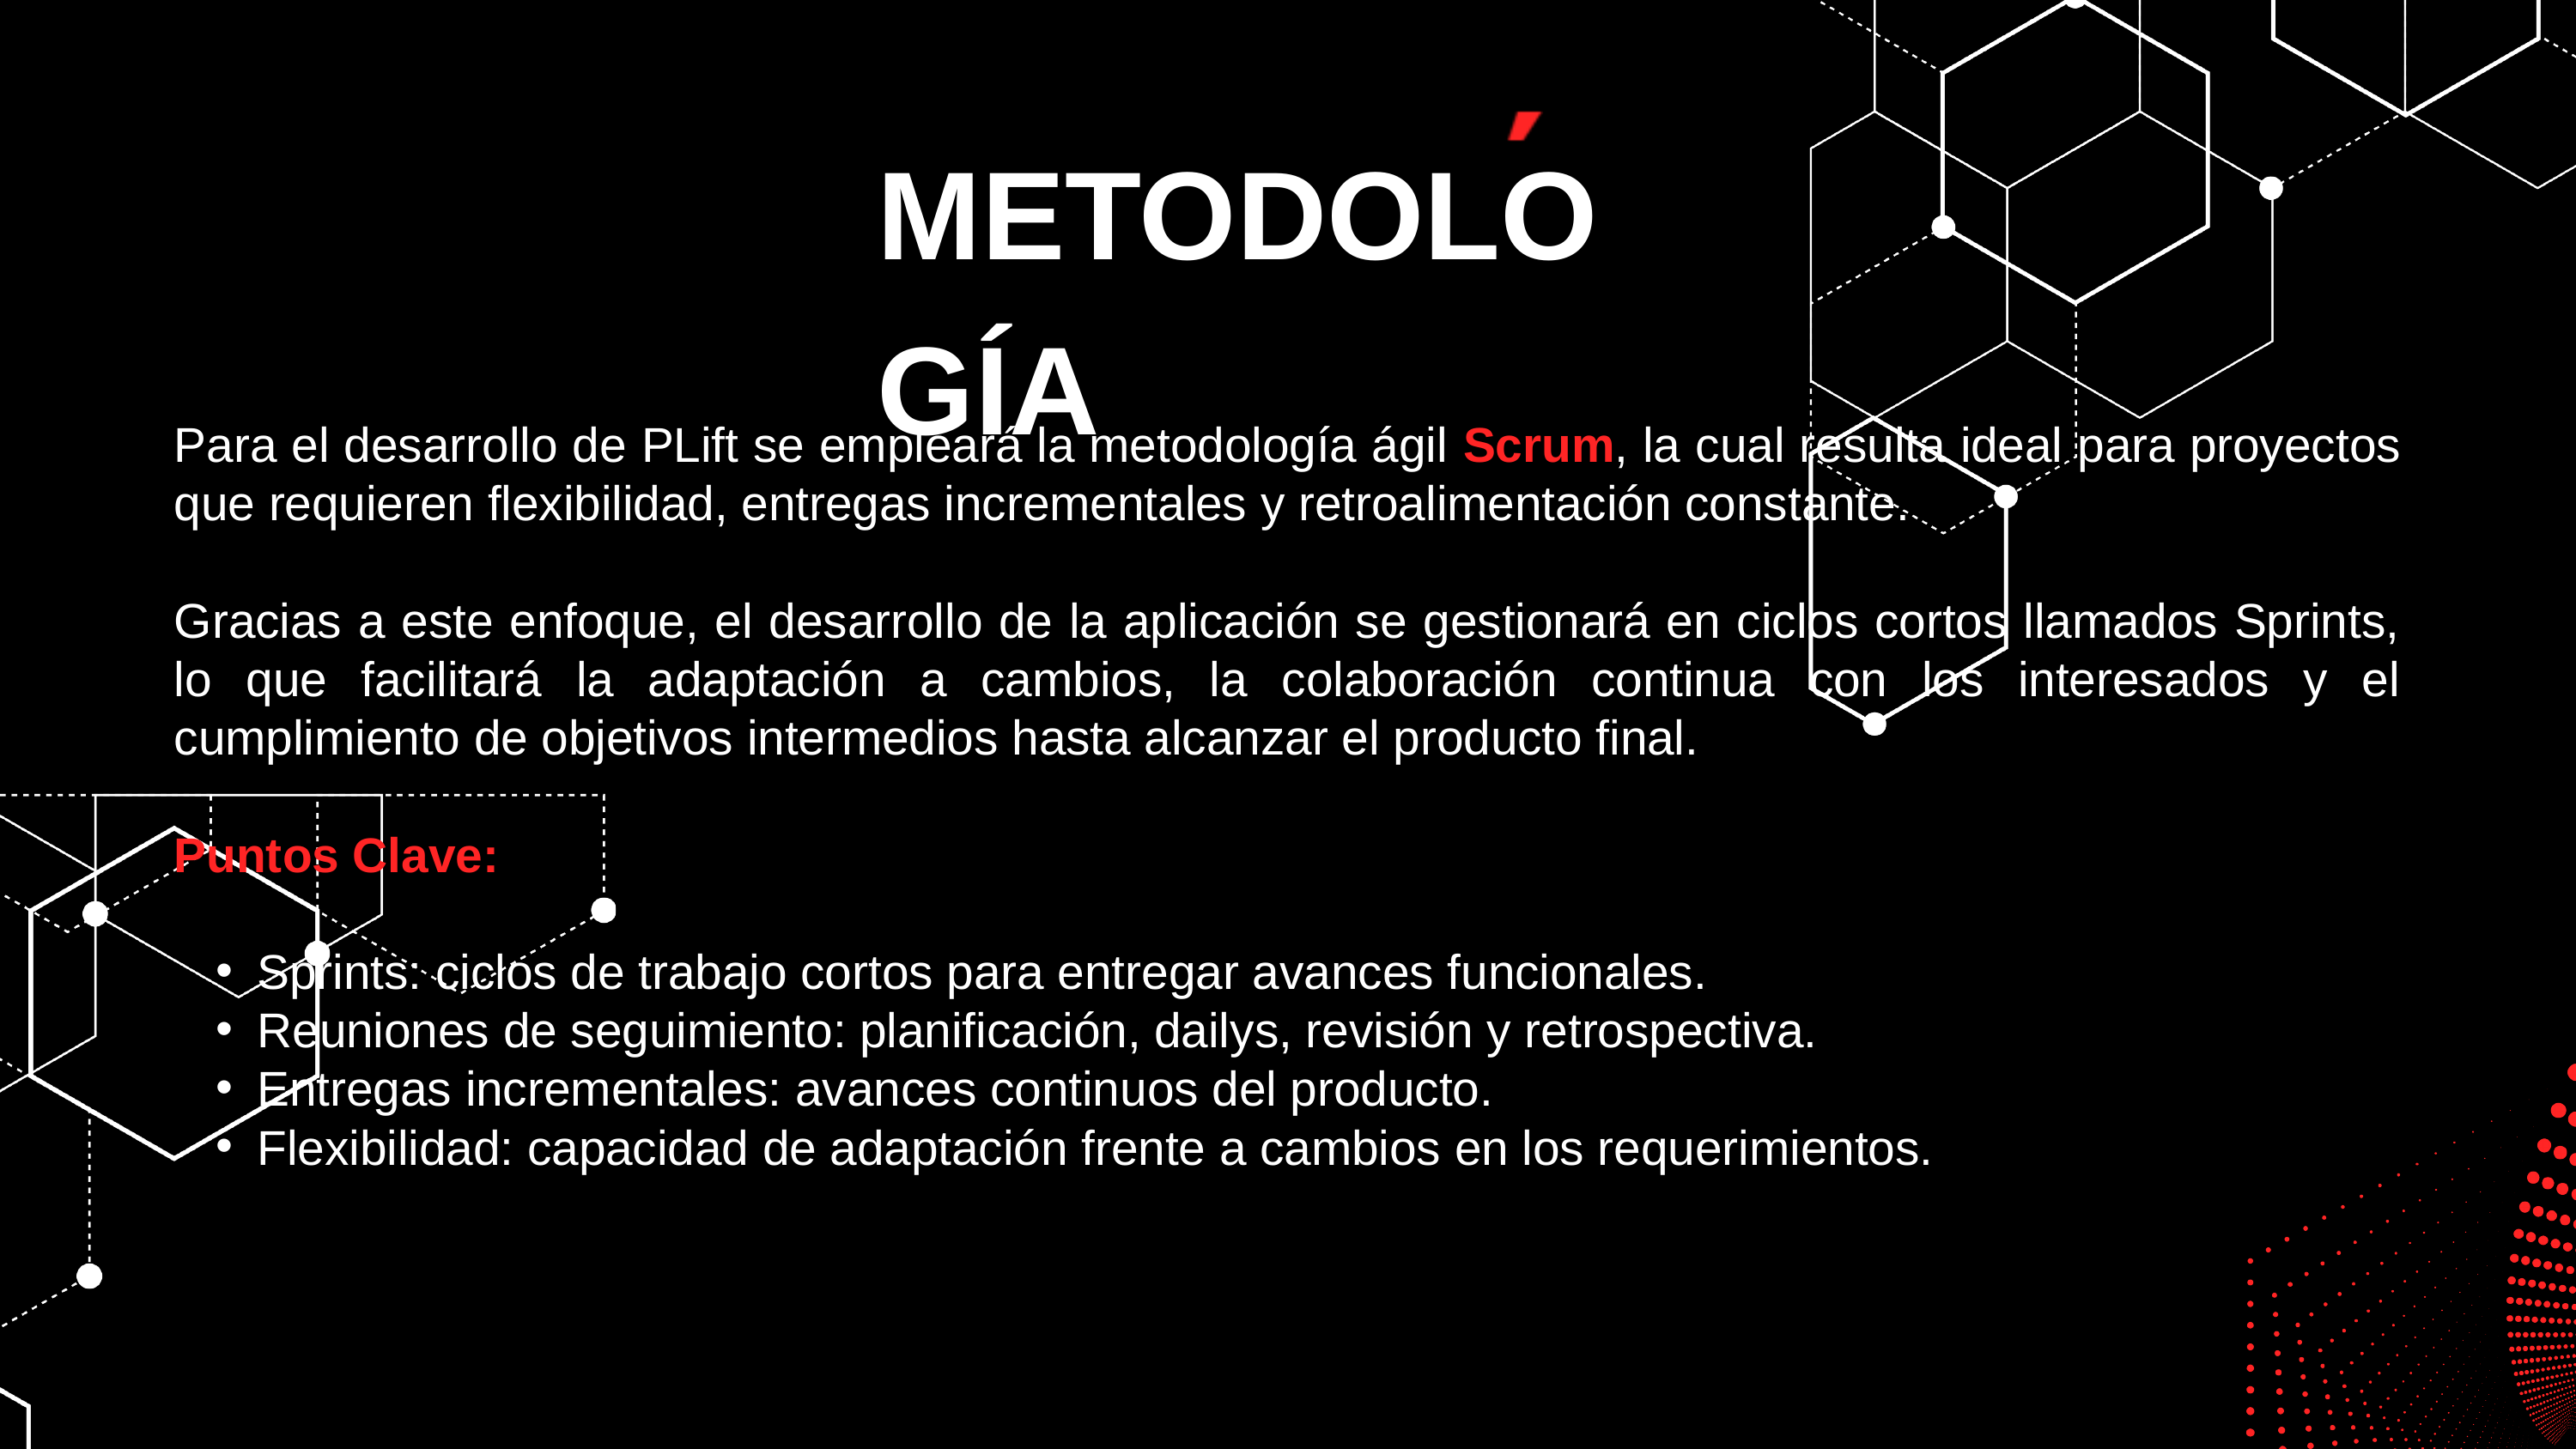

METODOLOGÍA
Para el desarrollo de PLift se empleará la metodología ágil Scrum, la cual resulta ideal para proyectos que requieren flexibilidad, entregas incrementales y retroalimentación constante.

Gracias a este enfoque, el desarrollo de la aplicación se gestionará en ciclos cortos llamados Sprints, lo que facilitará la adaptación a cambios, la colaboración continua con los interesados y el cumplimiento de objetivos intermedios hasta alcanzar el producto final.

Puntos Clave:

Sprints: ciclos de trabajo cortos para entregar avances funcionales.
Reuniones de seguimiento: planificación, dailys, revisión y retrospectiva.
Entregas incrementales: avances continuos del producto.
Flexibilidad: capacidad de adaptación frente a cambios en los requerimientos.